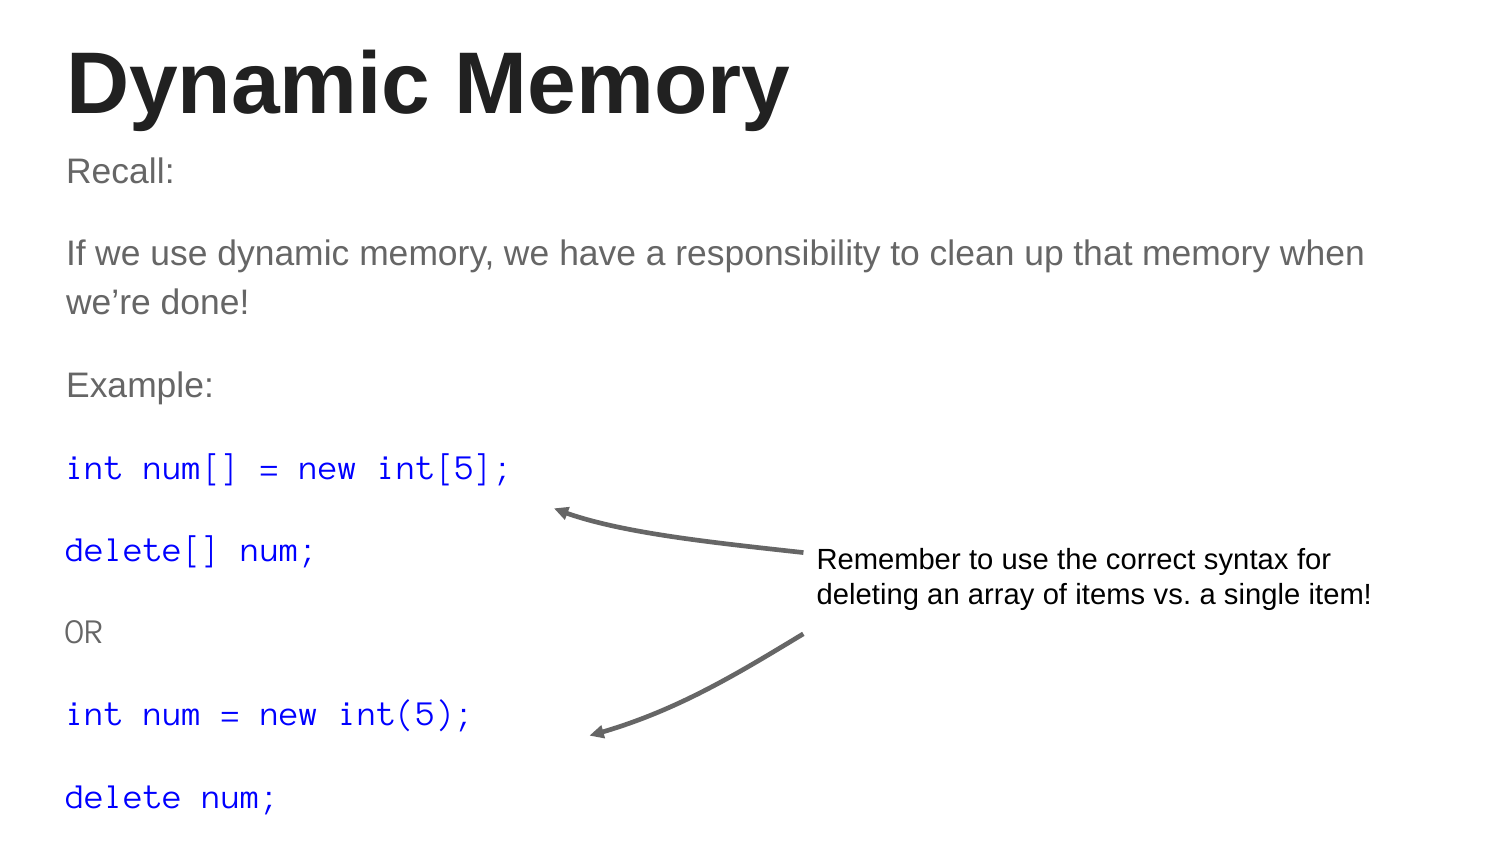

# Dynamic Memory
Recall:
If we use dynamic memory, we have a responsibility to clean up that memory when we’re done!
Example:
int num[] = new int[5];
delete[] num;
OR
int num = new int(5);
delete num;

Remember to use the correct syntax for deleting an array of items vs. a single item!